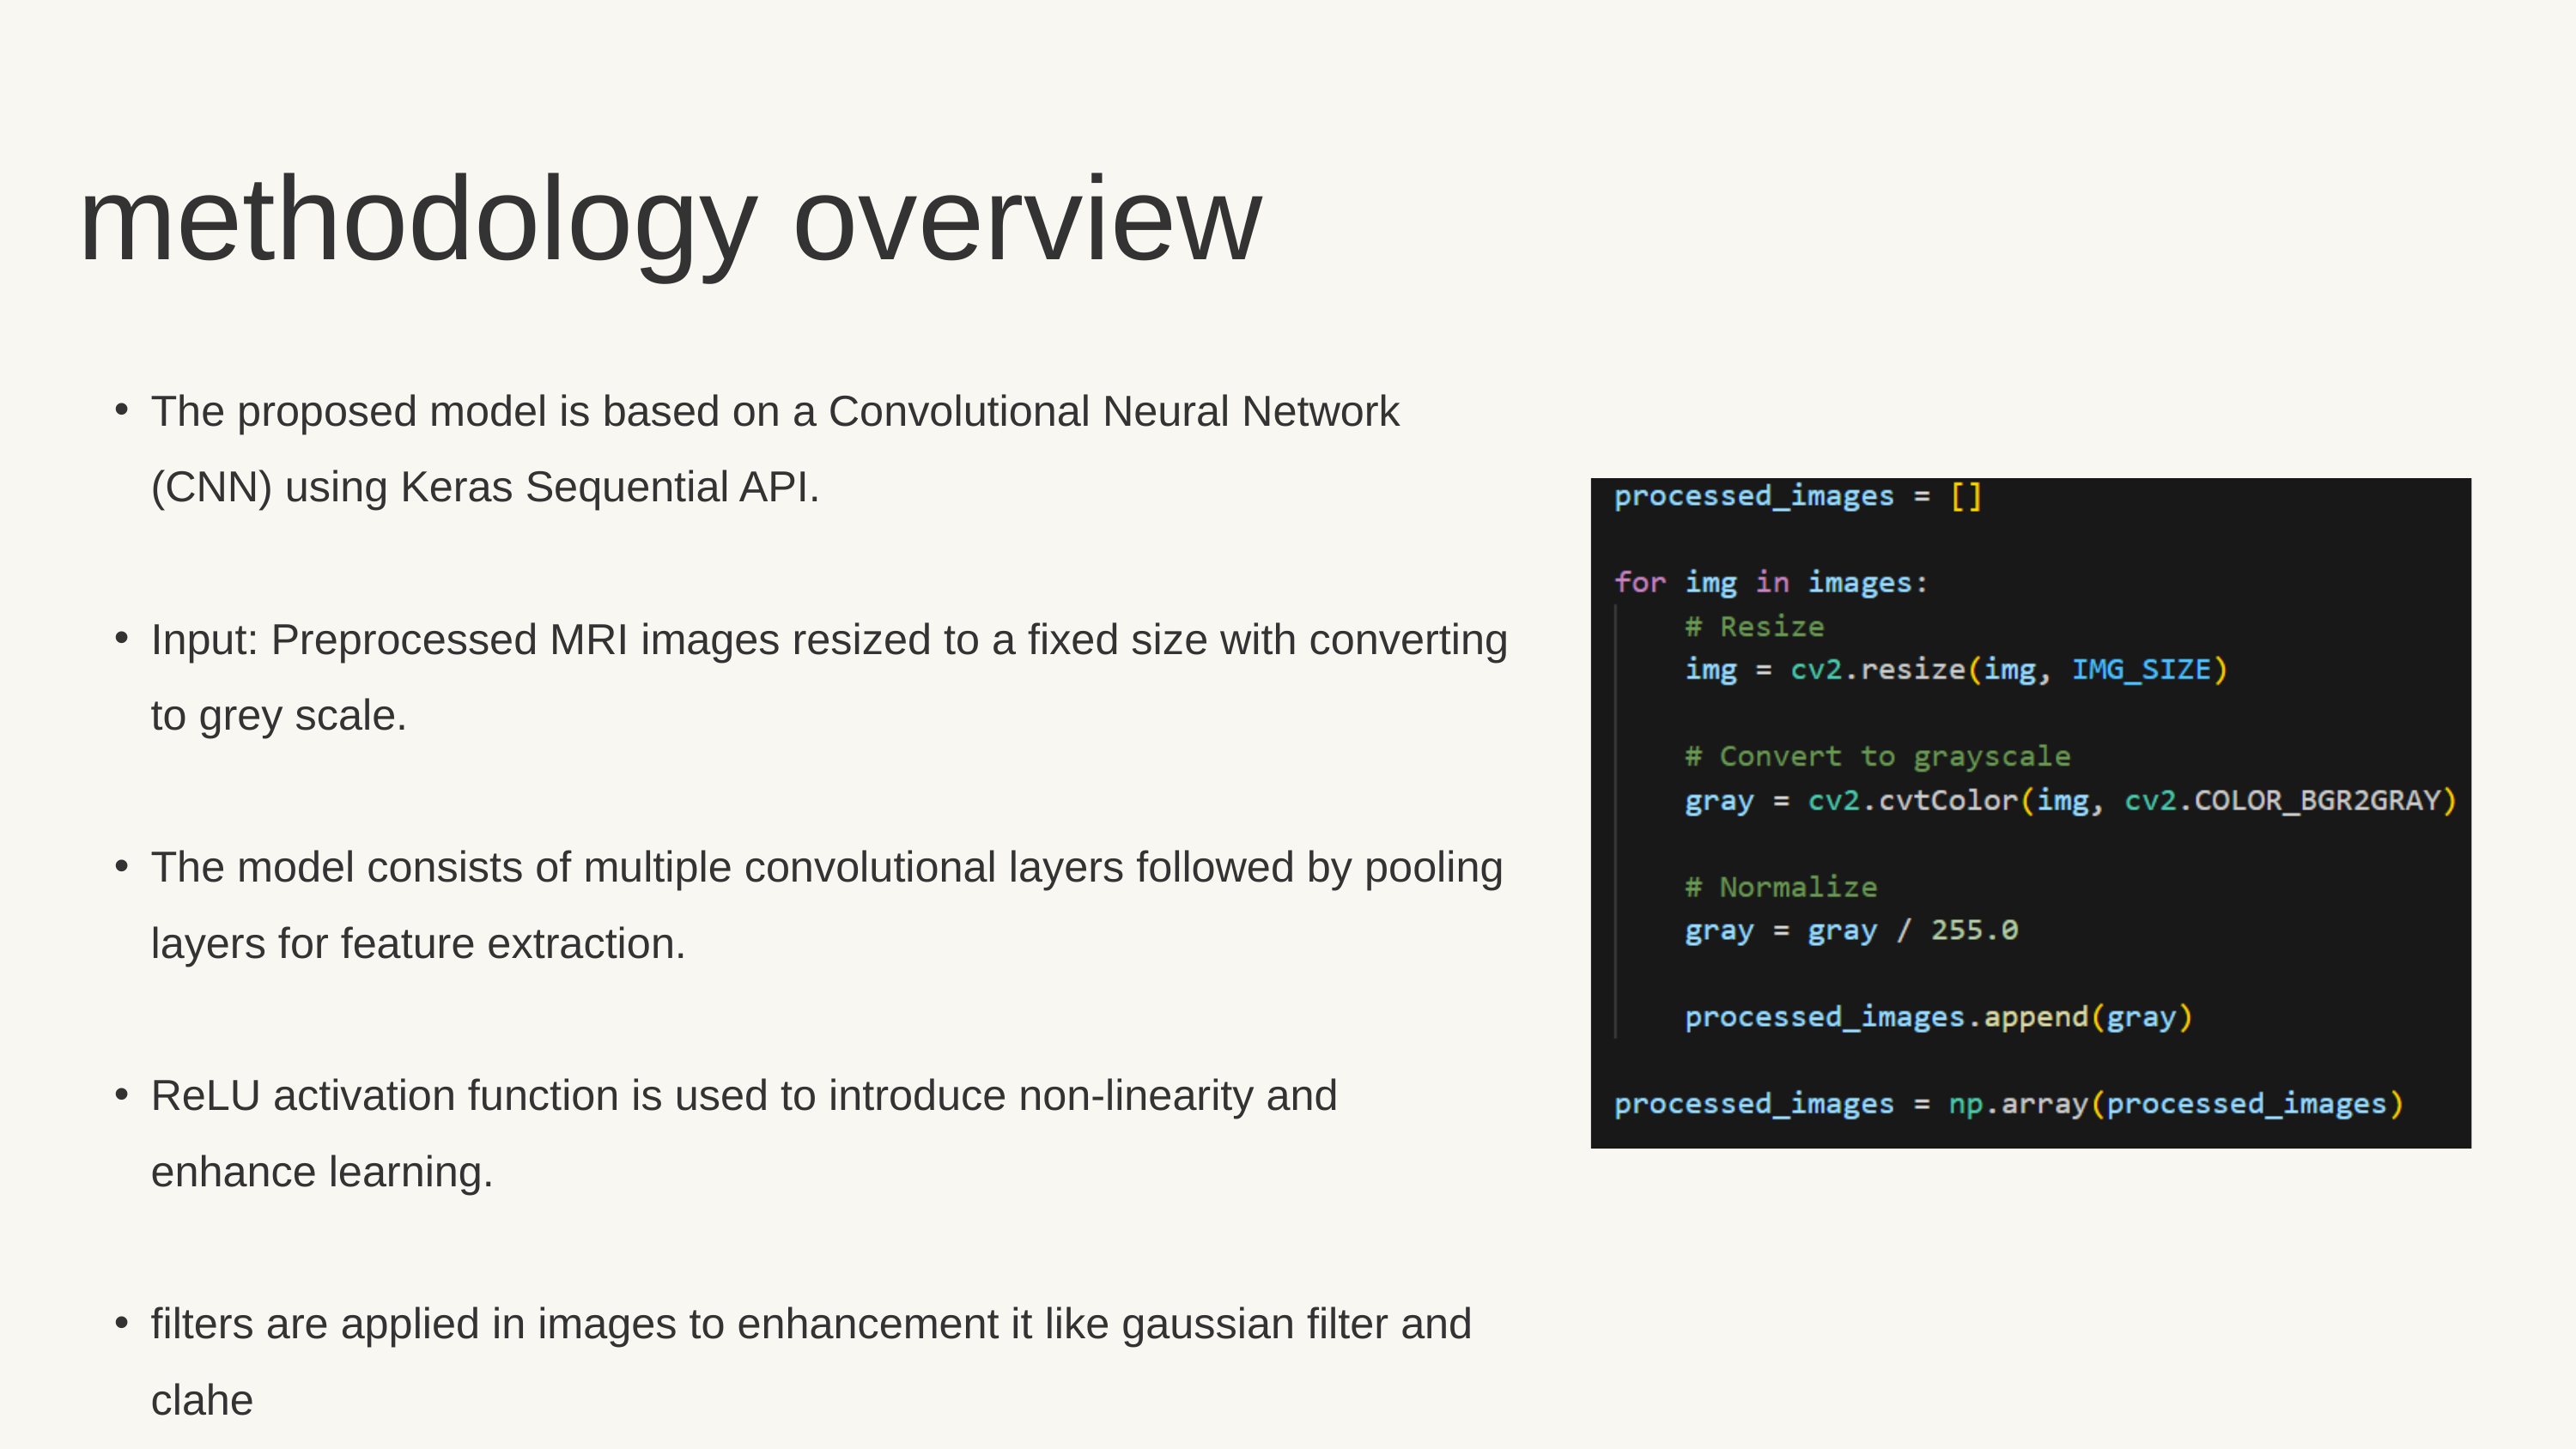

methodology overview

The proposed model is based on a Convolutional Neural Network (CNN) using Keras Sequential API.

Input: Preprocessed MRI images resized to a fixed size with converting to grey scale.

The model consists of multiple convolutional layers followed by pooling layers for feature extraction.

ReLU activation function is used to introduce non-linearity and enhance learning.

filters are applied in images to enhancement it like gaussian filter and clahe